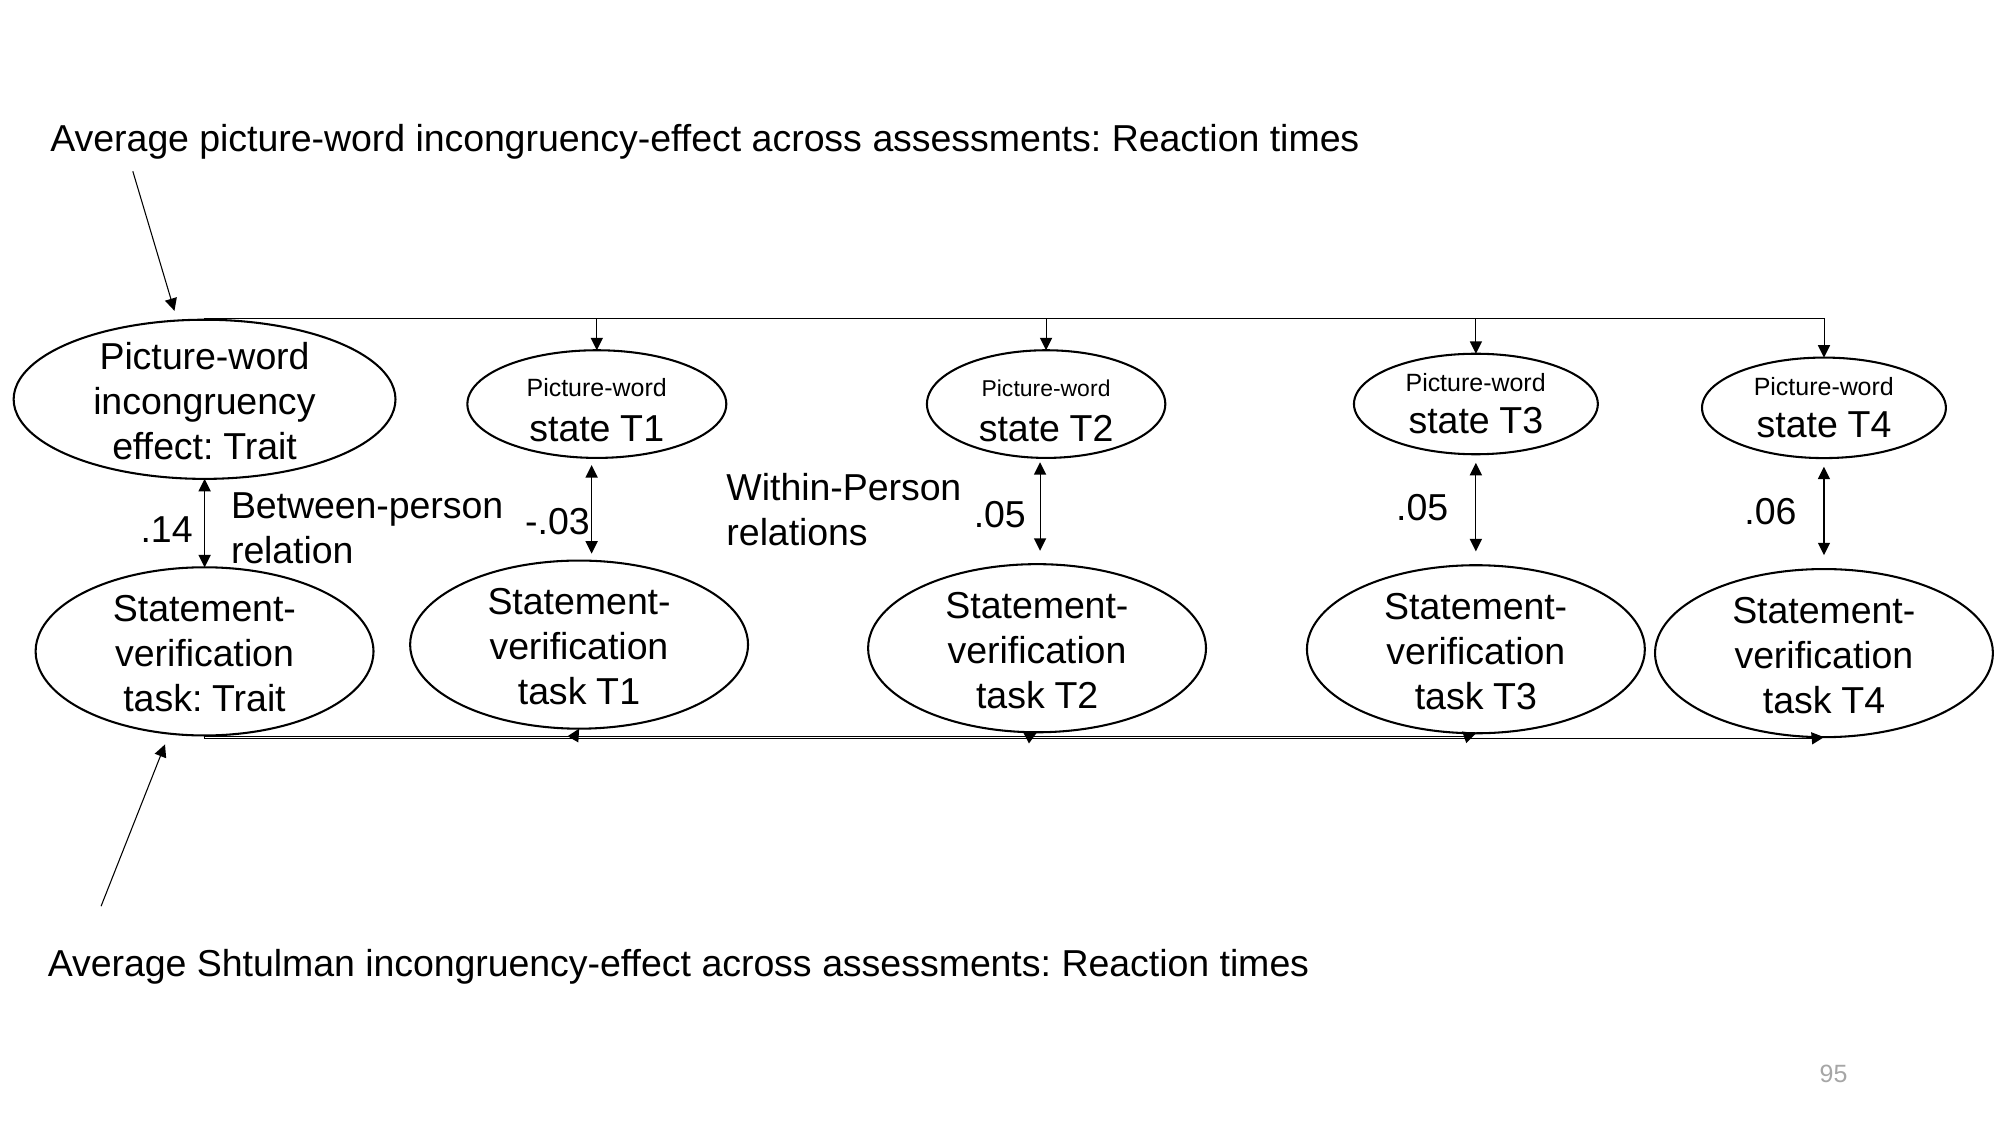

Average picture-word incongruency-effect across assessments: Reaction times
Picture-word incongruency effect: Trait
Picture-word state T1
Picture-word state T2
Picture-word state T3
Picture-word state T4
Within-Person
relations
Between-person
relation
.05
.06
.05
-.03
.14
Statement-verification task T1
Statement-verification task T2
Statement-verification task T3
Statement-verification task: Trait
Statement-verification task T4
Average Shtulman incongruency-effect across assessments: Reaction times
95